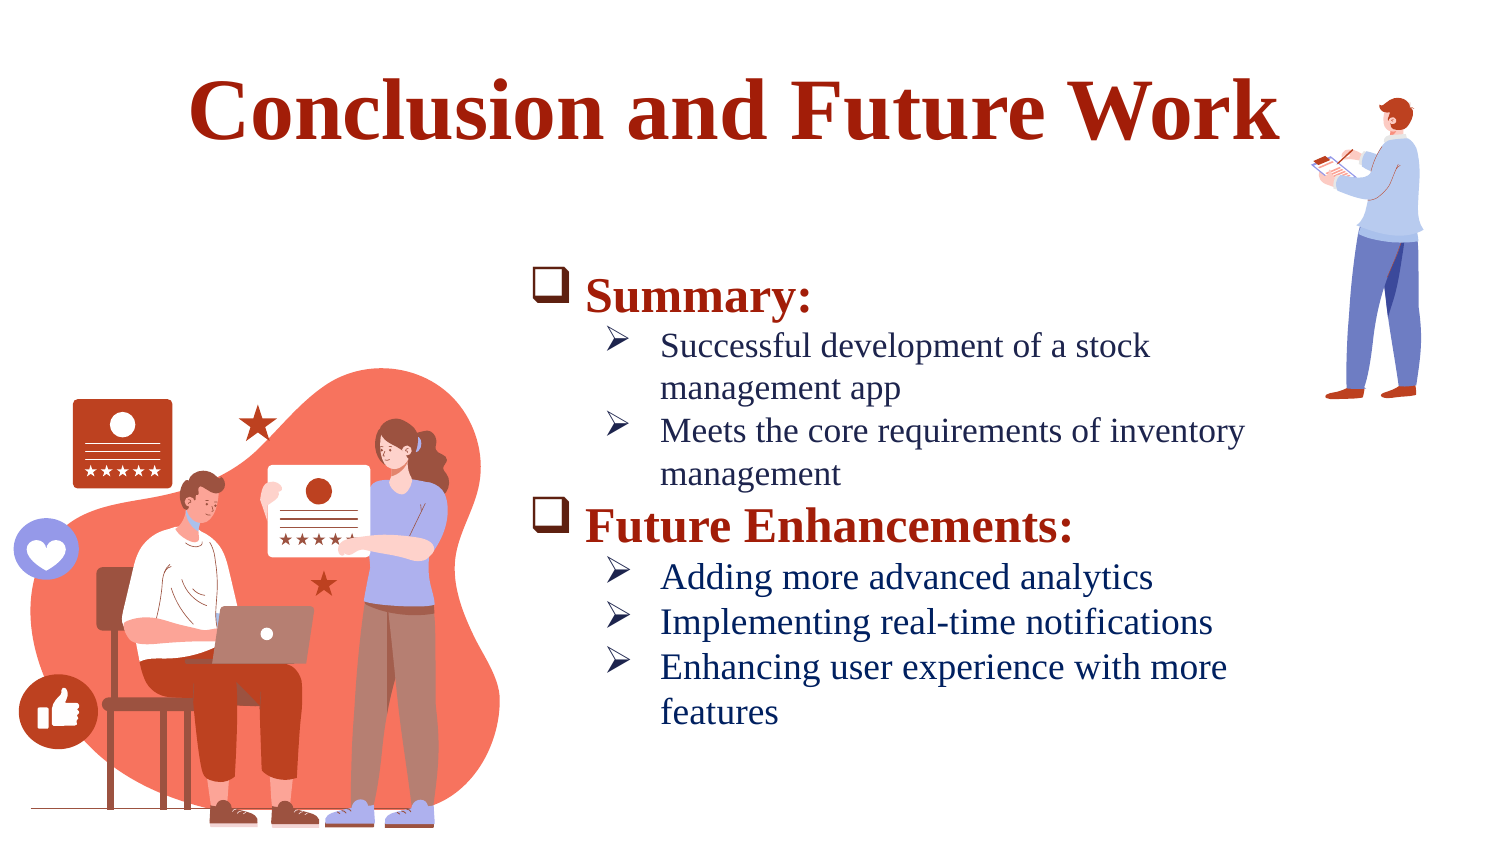

# Conclusion and Future Work

Summary:
Successful development of a stock management app
Meets the core requirements of inventory management
Future Enhancements:
Adding more advanced analytics
Implementing real-time notifications
Enhancing user experience with more features